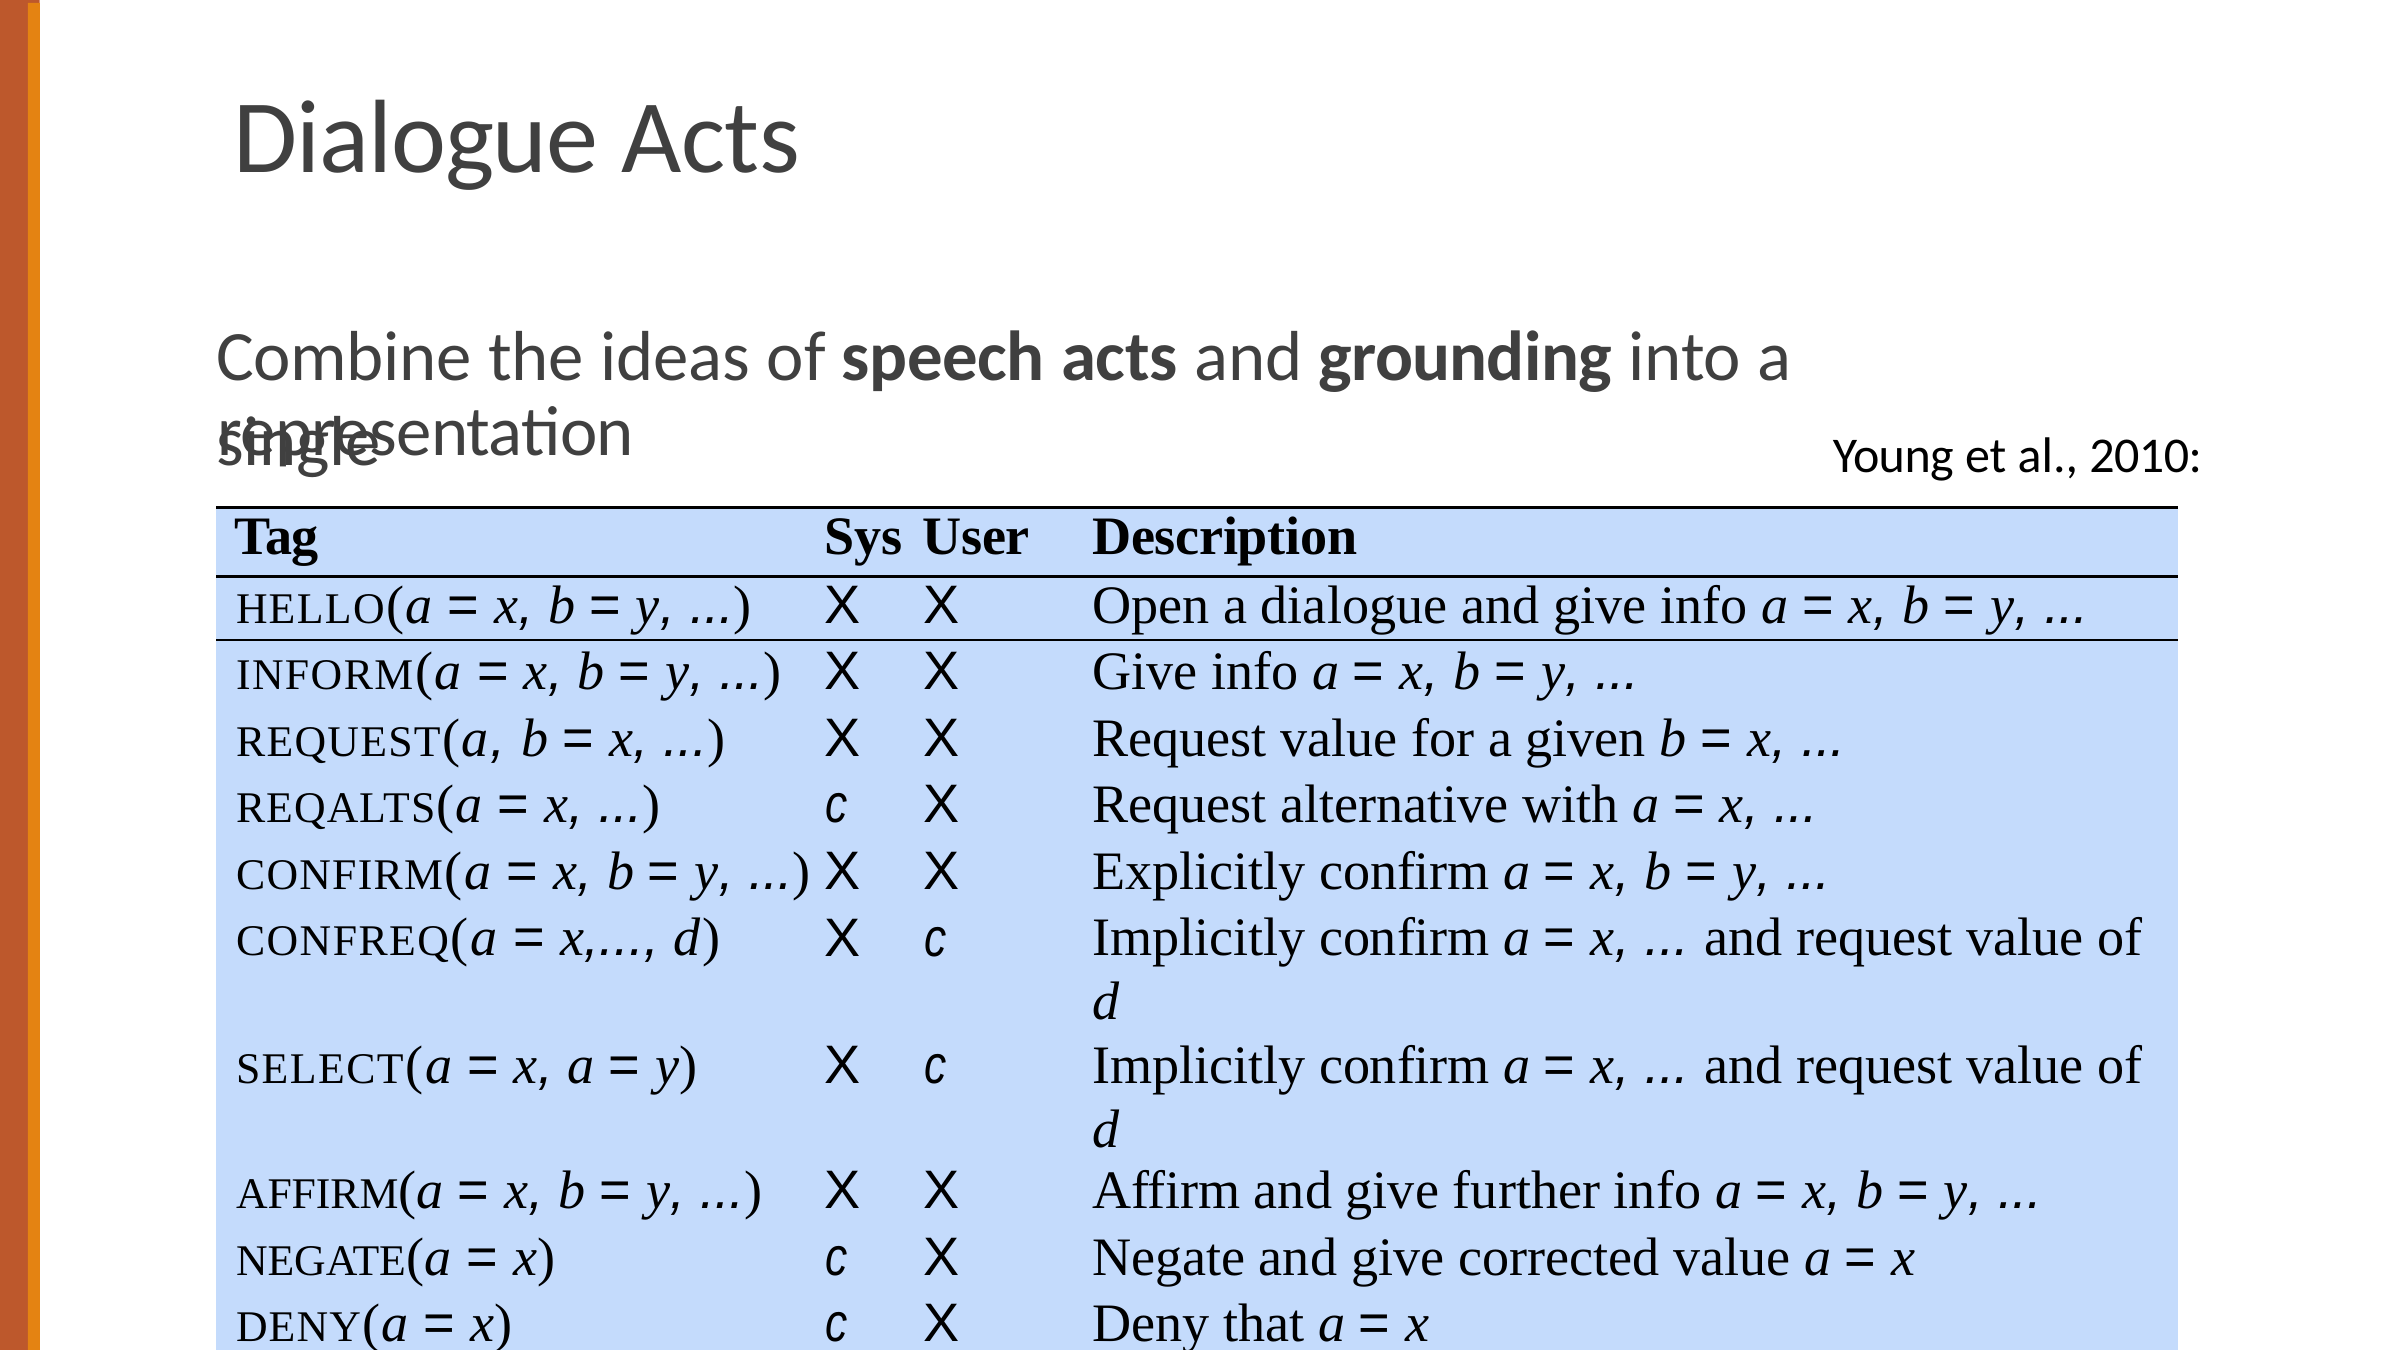

# Dialogue Acts
Combine the ideas of speech acts and grounding into a single
representation
Young et al., 2010:
| Tag | Sys User |  | Description |
| --- | --- | --- | --- |
| HELLO(a = x, b = y, ...) | X | X | Open a dialogue and give info a = x, b = y, ... |
| INFORM(a = x, b = y, ...) | X | X | Give info a = x, b = y, ... |
| REQUEST(a, b = x, ...) | X | X | Request value for a given b = x, ... |
| REQALTS(a = x, ...) | c | X | Request alternative with a = x, ... |
| CONFIRM(a = x, b = y, ...) | X | X | Explicitly confirm a = x, b = y, ... |
| CONFREQ(a = x,..., d) | X | c | Implicitly confirm a = x, ... and request value of d |
| SELECT(a = x, a = y) | X | c | Implicitly confirm a = x, ... and request value of d |
| AFFIRM(a = x, b = y, ...) | X | X | Affirm and give further info a = x, b = y, ... |
| NEGATE(a = x) | c | X | Negate and give corrected value a = x |
| DENY(a = x) | c | X | Deny that a = x |
| BYE() | X | X | Close a dialogue |